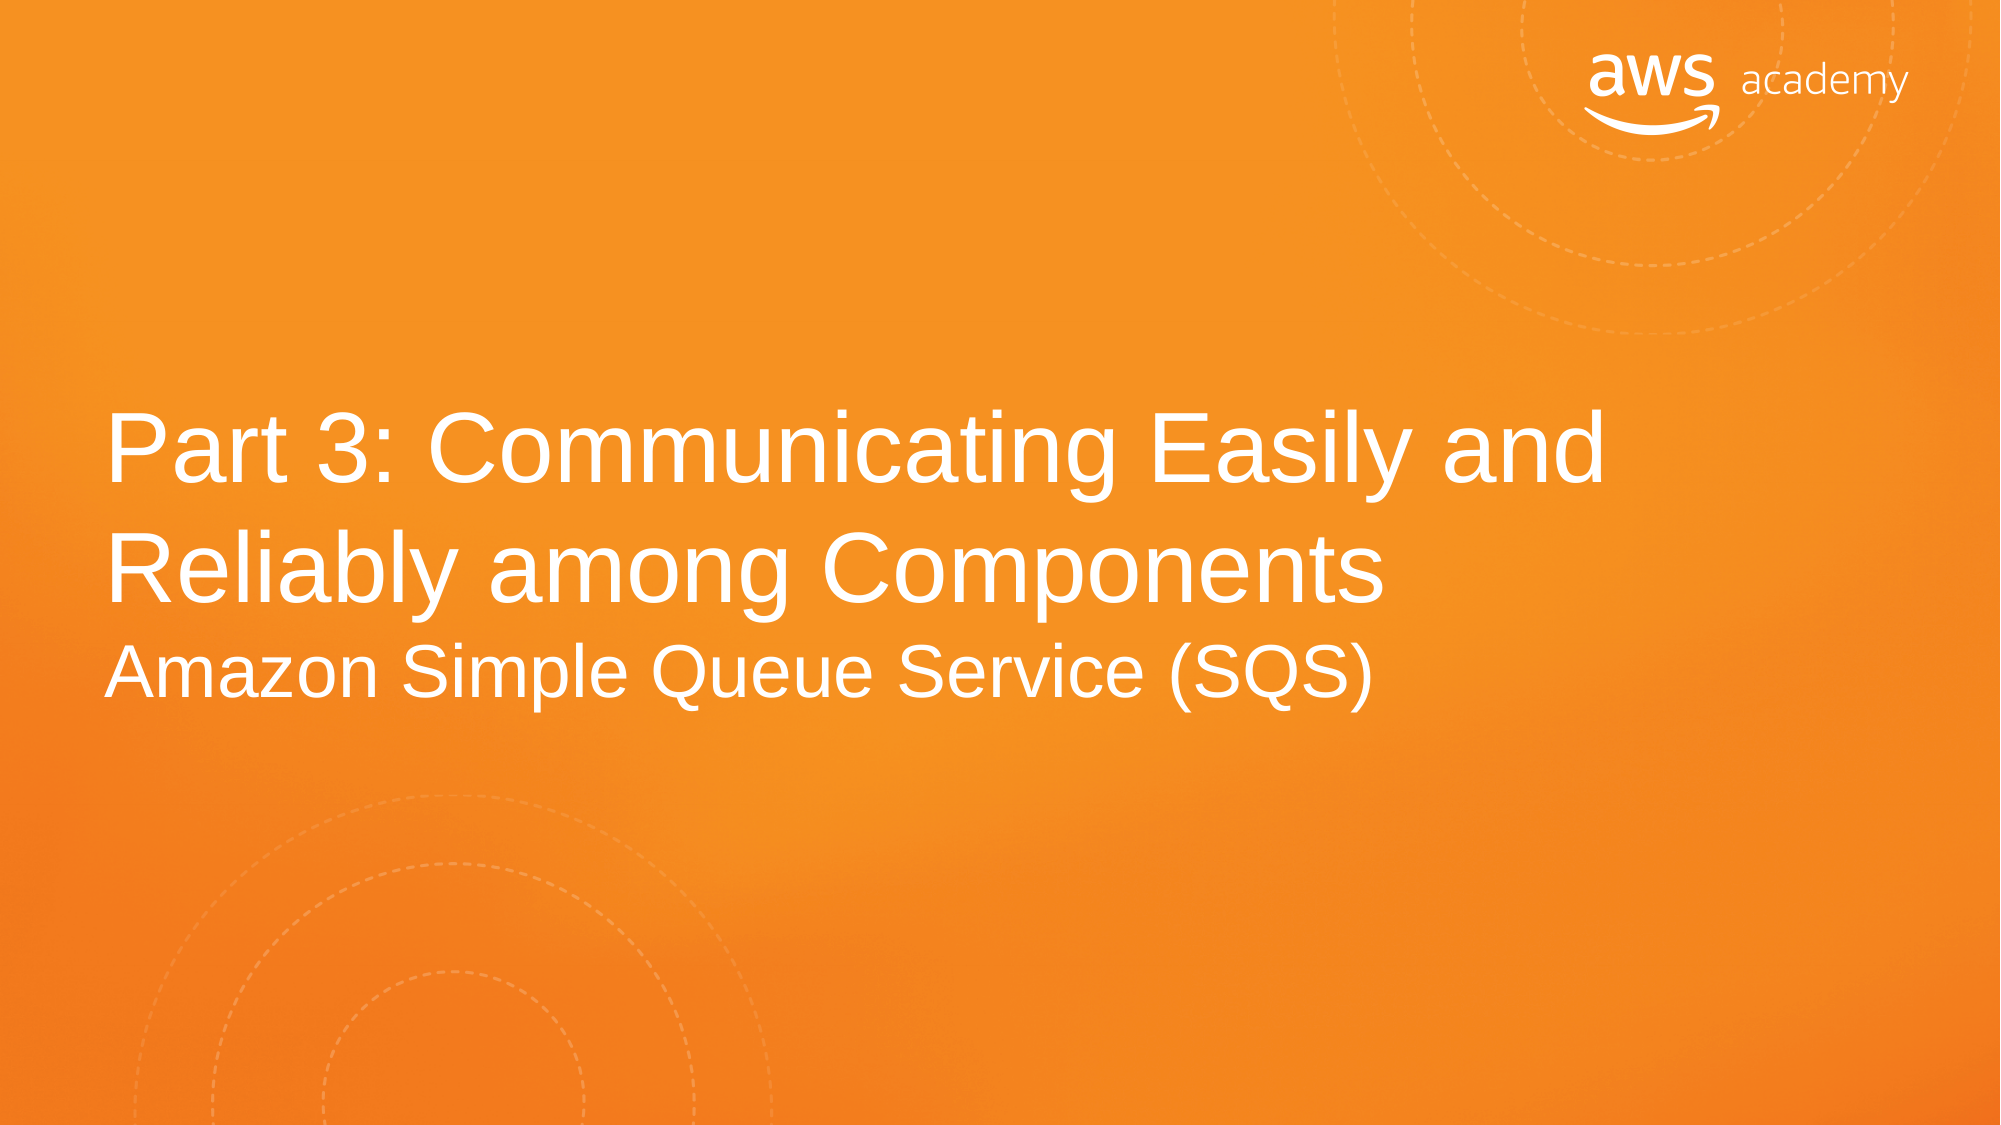

# Part 3: Communicating Easily and Reliably among Components Amazon Simple Queue Service (SQS)